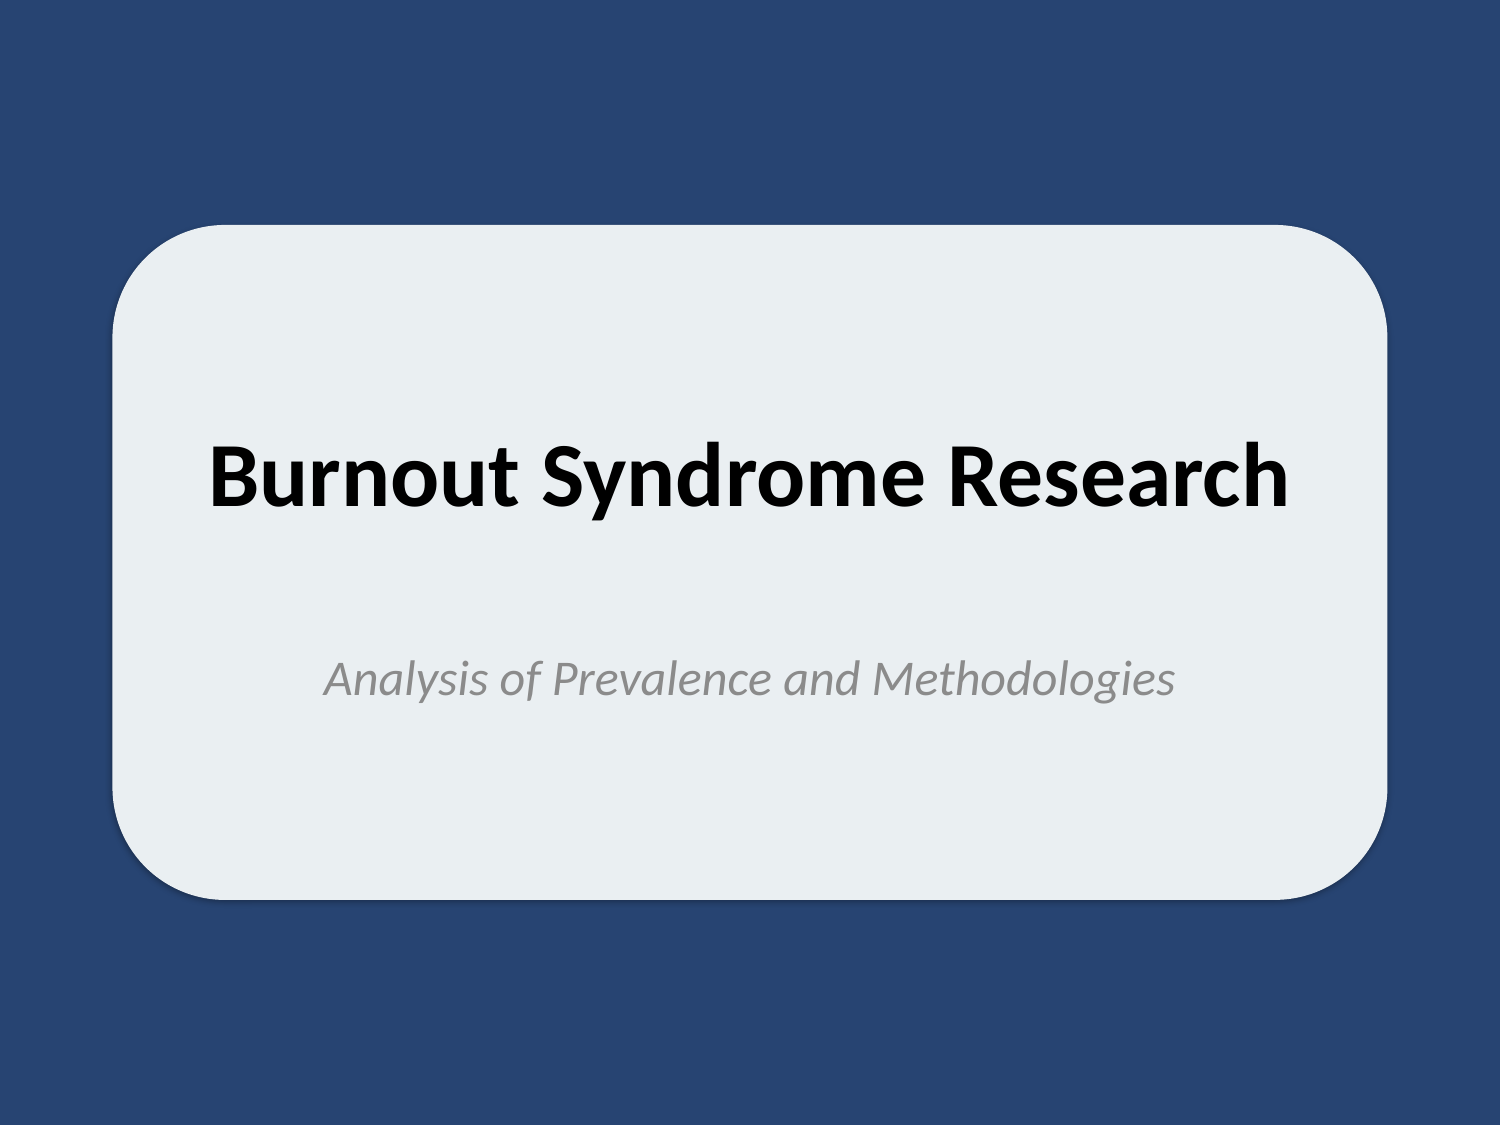

# Burnout Syndrome Research
Analysis of Prevalence and Methodologies